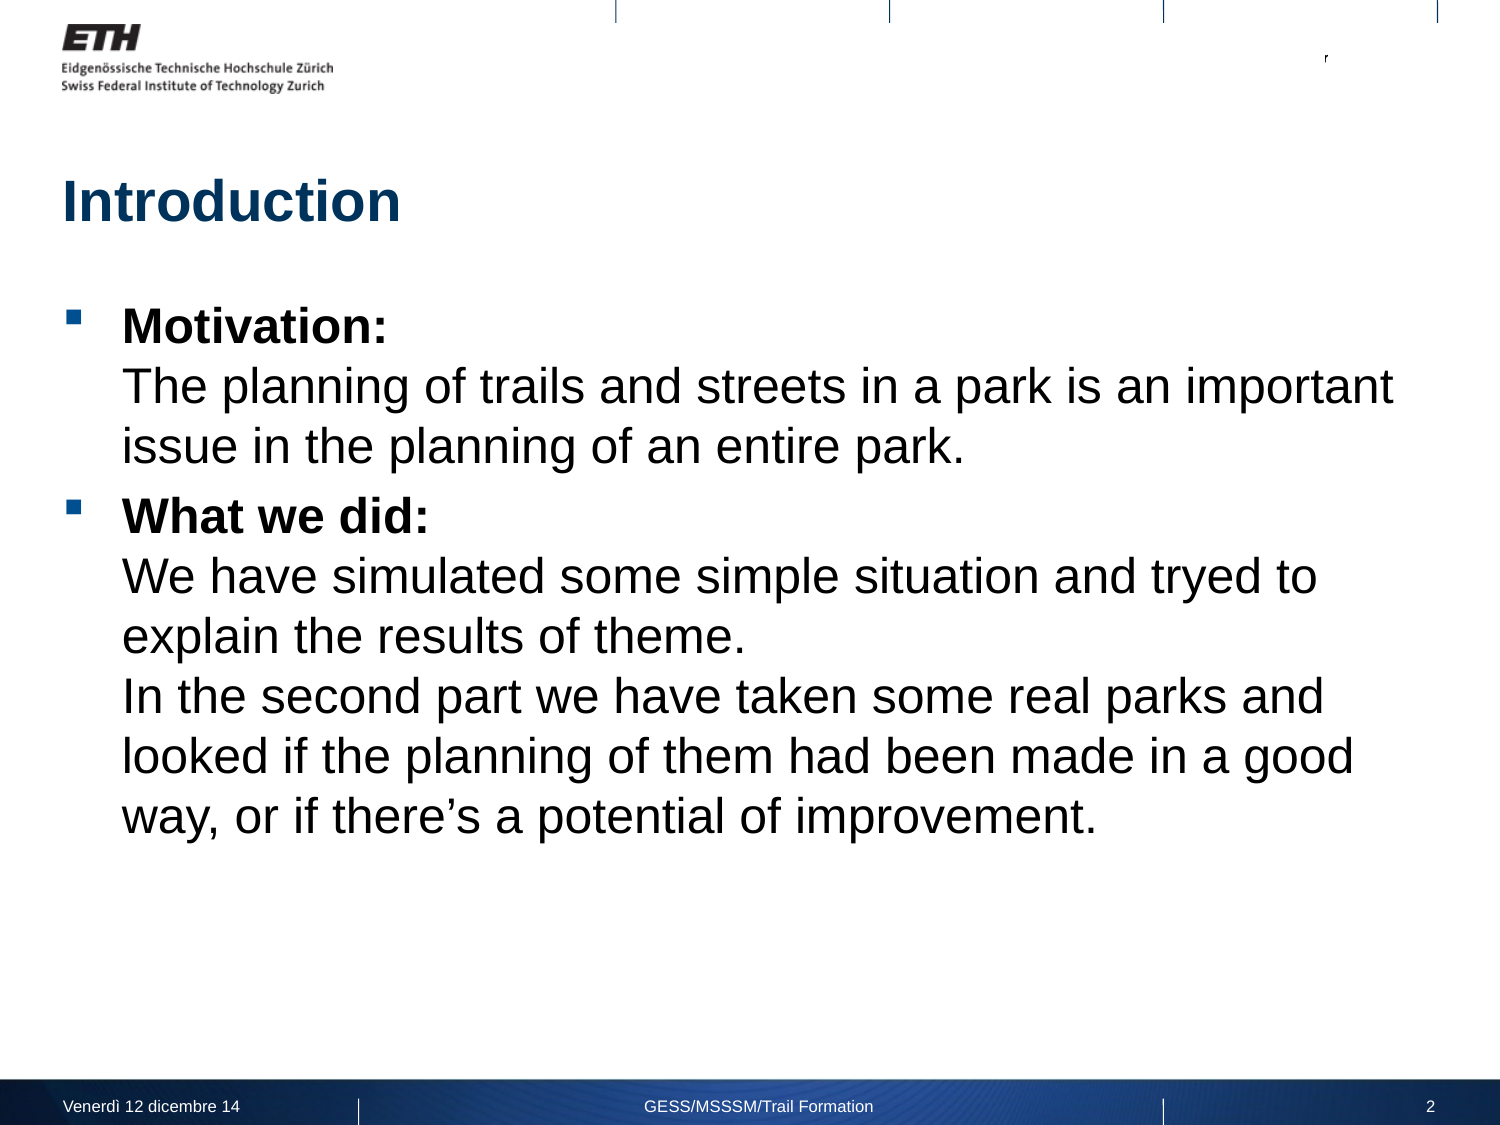

# Introduction
Motivation:
The planning of trails and streets in a park is an important issue in the planning of an entire park.
What we did:
We have simulated some simple situation and tryed to explain the results of theme.
In the second part we have taken some real parks and looked if the planning of them had been made in a good way, or if there’s a potential of improvement.

Venerdì 12 dicembre 14
GESS/MSSSM/Trail Formation

2